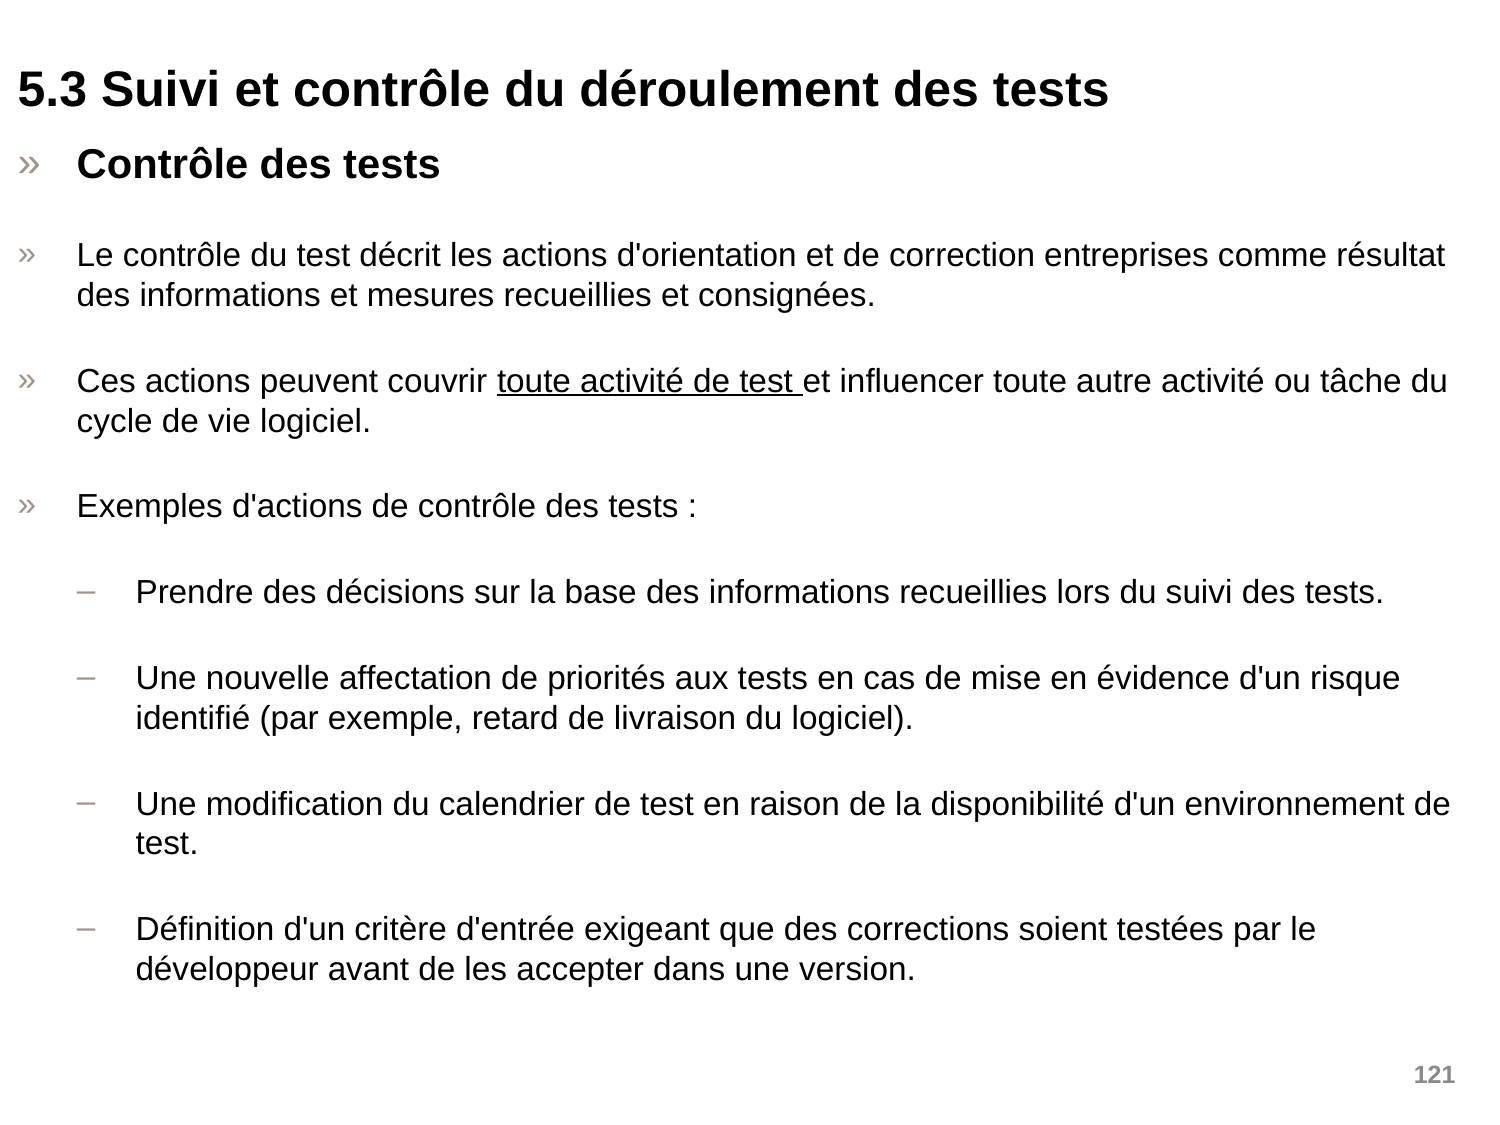

5.3 Suivi et contrôle du déroulement des tests
Contrôle des tests
Le contrôle du test décrit les actions d'orientation et de correction entreprises comme résultat des informations et mesures recueillies et consignées.
Ces actions peuvent couvrir toute activité de test et influencer toute autre activité ou tâche du cycle de vie logiciel.
Exemples d'actions de contrôle des tests :
Prendre des décisions sur la base des informations recueillies lors du suivi des tests.
Une nouvelle affectation de priorités aux tests en cas de mise en évidence d'un risque identifié (par exemple, retard de livraison du logiciel).
Une modification du calendrier de test en raison de la disponibilité d'un environnement de test.
Définition d'un critère d'entrée exigeant que des corrections soient testées par le développeur avant de les accepter dans une version.

121